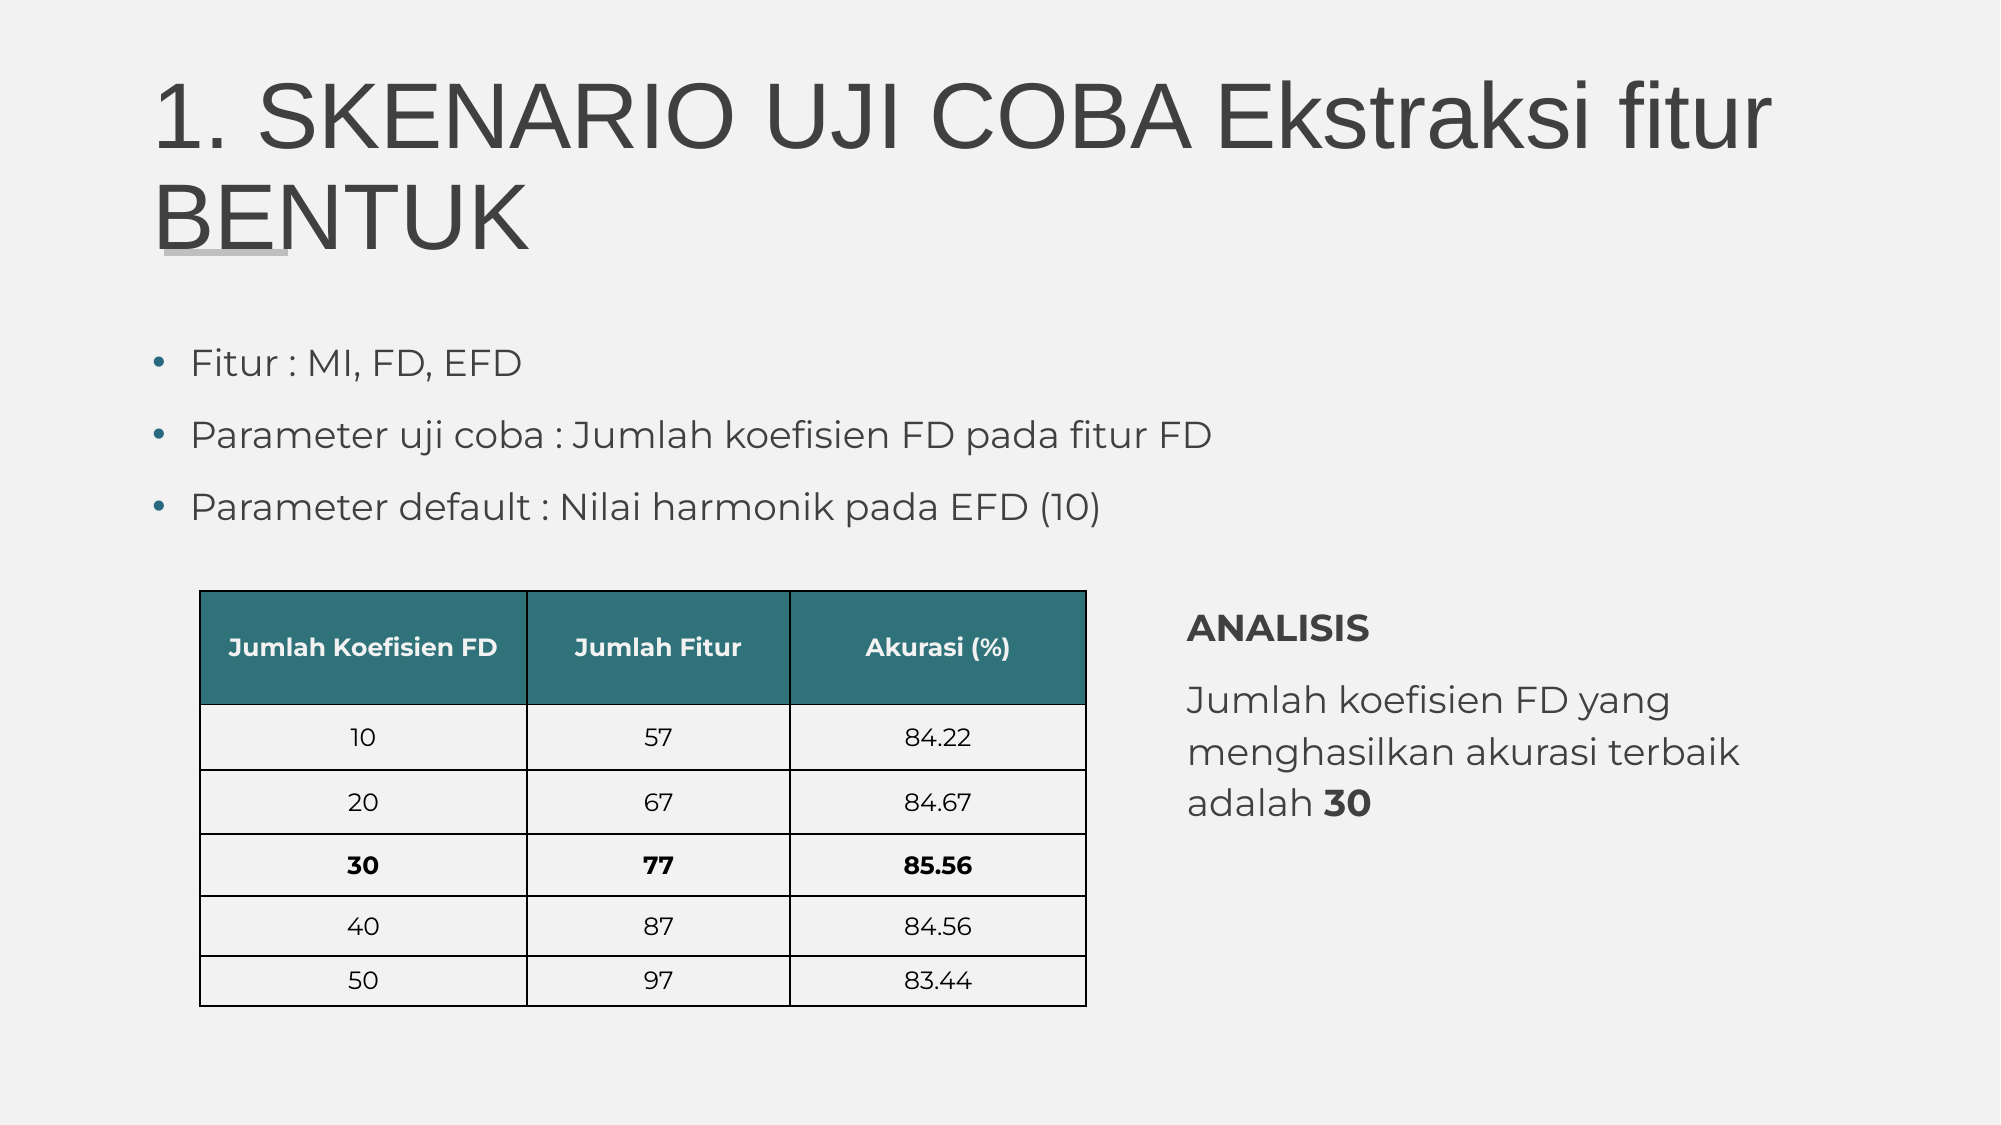

# 1. SKENARIO UJI COBA Ekstraksi fitur BENTUK
Fitur : MI, FD, EFD
Parameter uji coba : Jumlah koefisien FD pada fitur FD
Parameter default : Nilai harmonik pada EFD (10)
| Jumlah Koefisien FD | Jumlah Fitur | Akurasi (%) |
| --- | --- | --- |
| 10 | 57 | 84.22 |
| 20 | 67 | 84.67 |
| 30 | 77 | 85.56 |
| 40 | 87 | 84.56 |
| 50 | 97 | 83.44 |
ANALISIS
Jumlah koefisien FD yang menghasilkan akurasi terbaik adalah 30